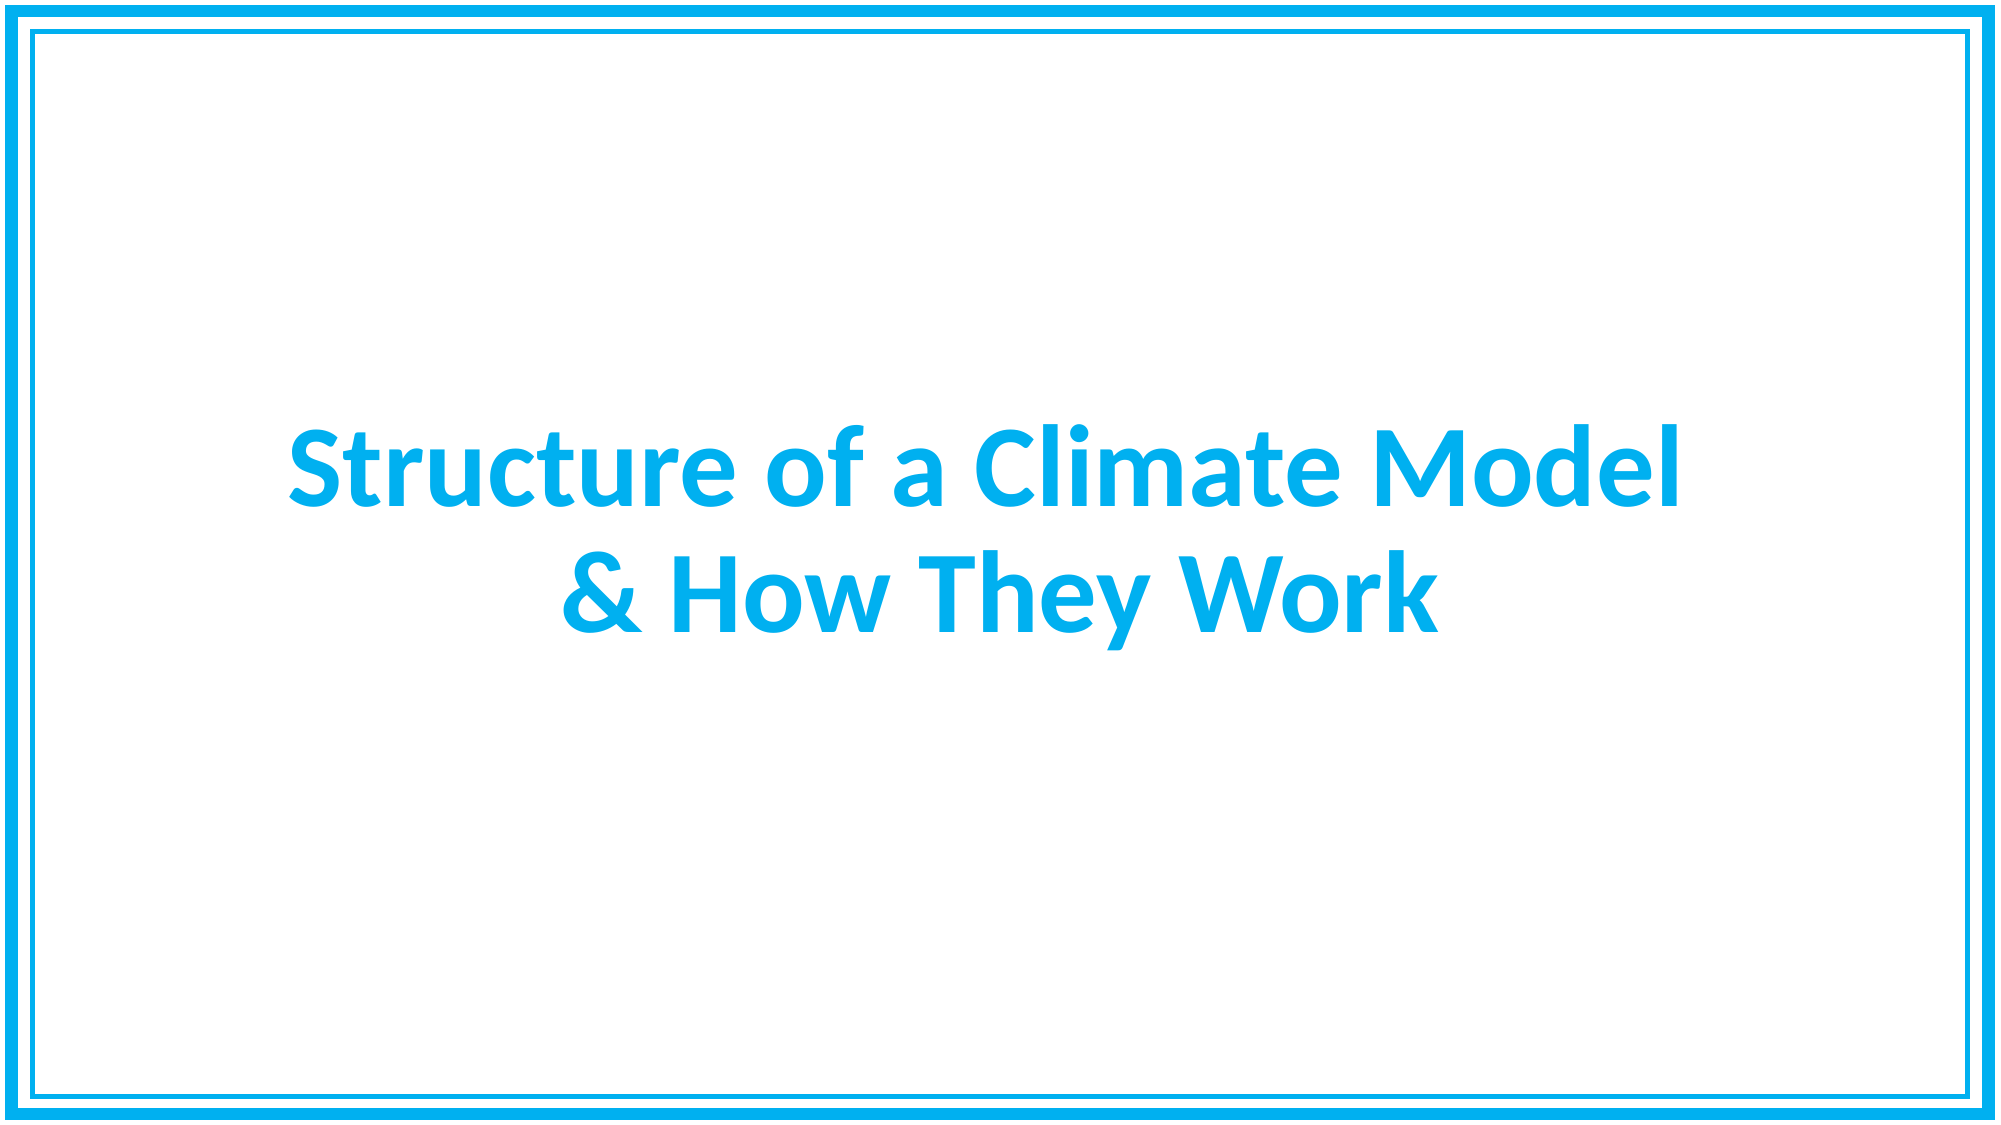

# Structure of a Climate Model & How They Work